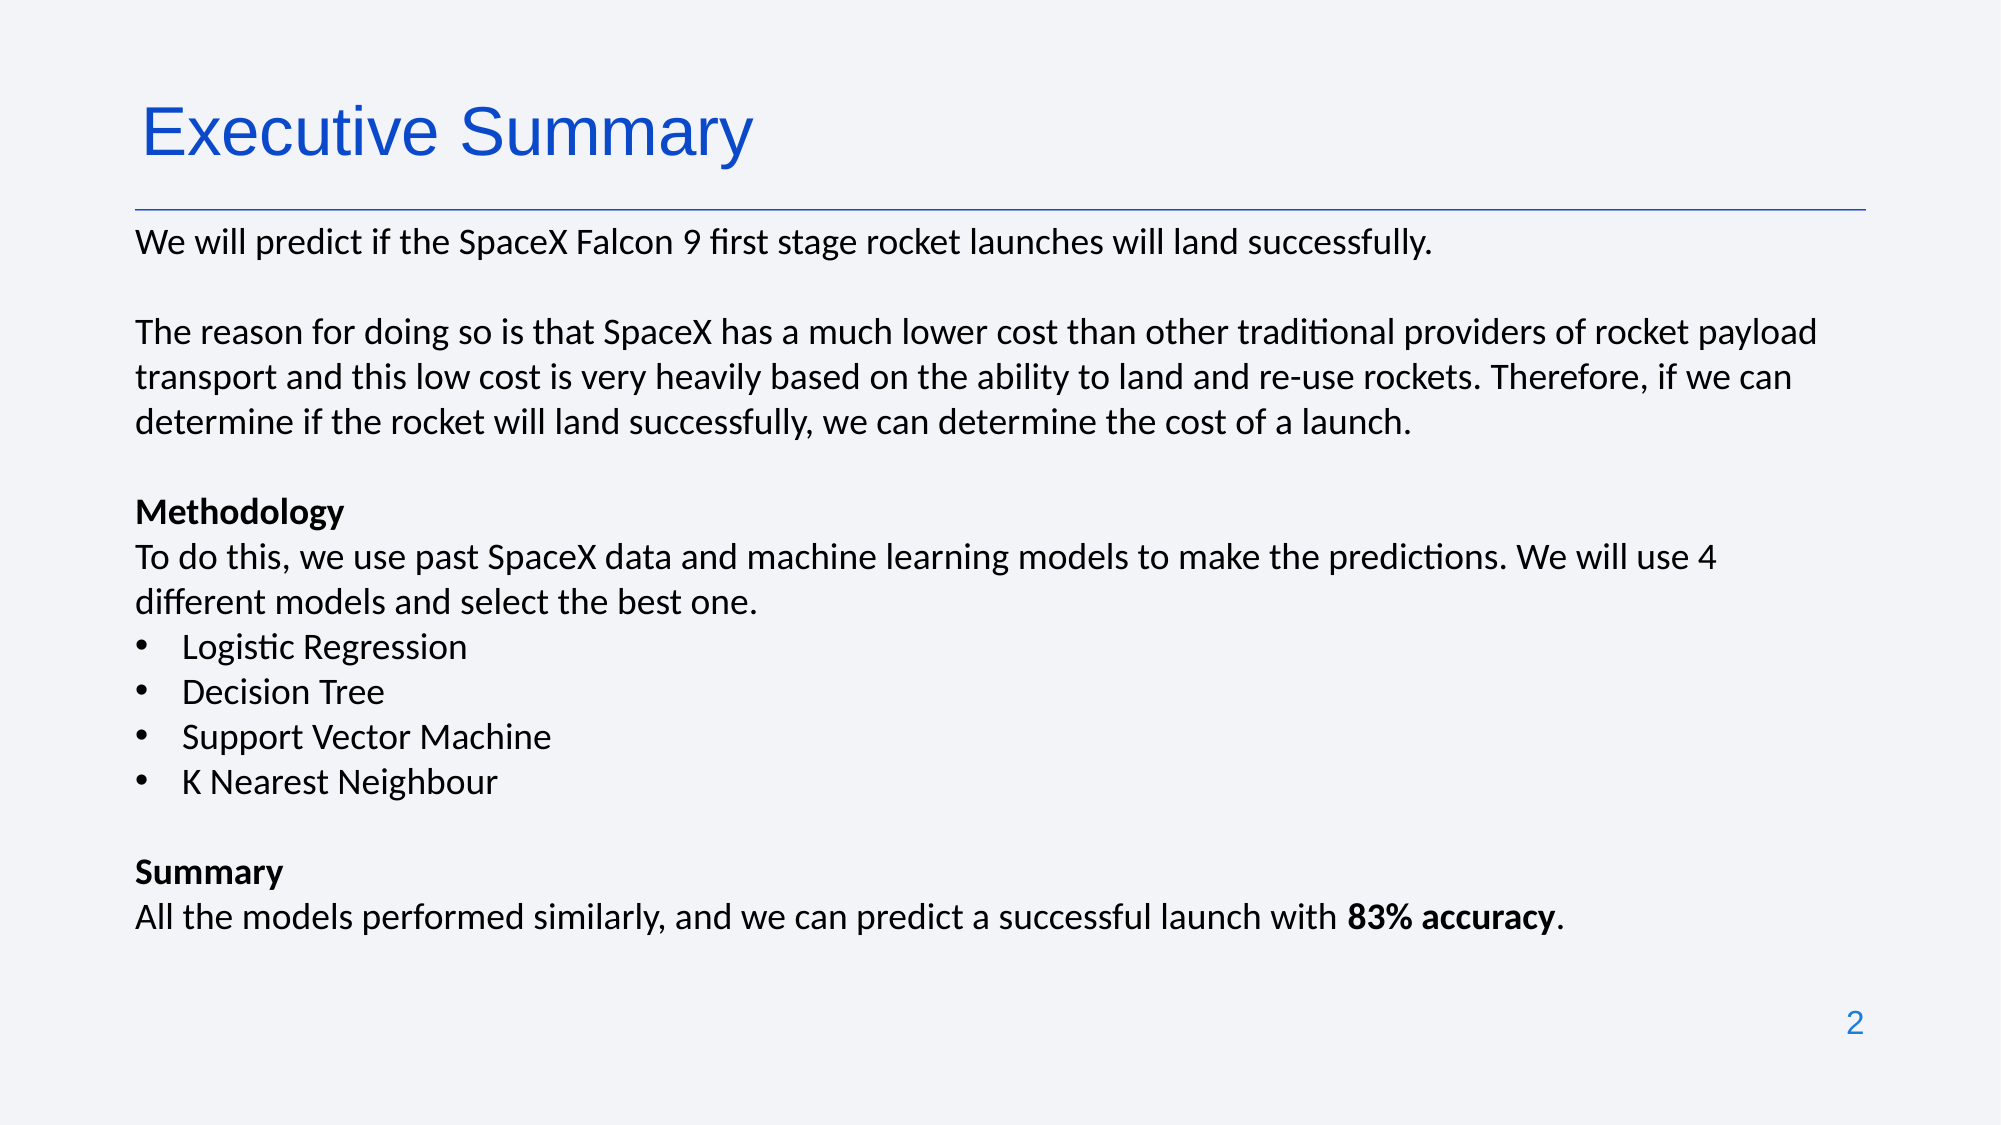

Executive Summary
We will predict if the SpaceX Falcon 9 first stage rocket launches will land successfully.

The reason for doing so is that SpaceX has a much lower cost than other traditional providers of rocket payload transport and this low cost is very heavily based on the ability to land and re-use rockets. Therefore, if we can determine if the rocket will land successfully, we can determine the cost of a launch.

Methodology
To do this, we use past SpaceX data and machine learning models to make the predictions. We will use 4 different models and select the best one.
Logistic Regression
Decision Tree
Support Vector Machine
K Nearest Neighbour

Summary
All the models performed similarly, and we can predict a successful launch with 83% accuracy.
2